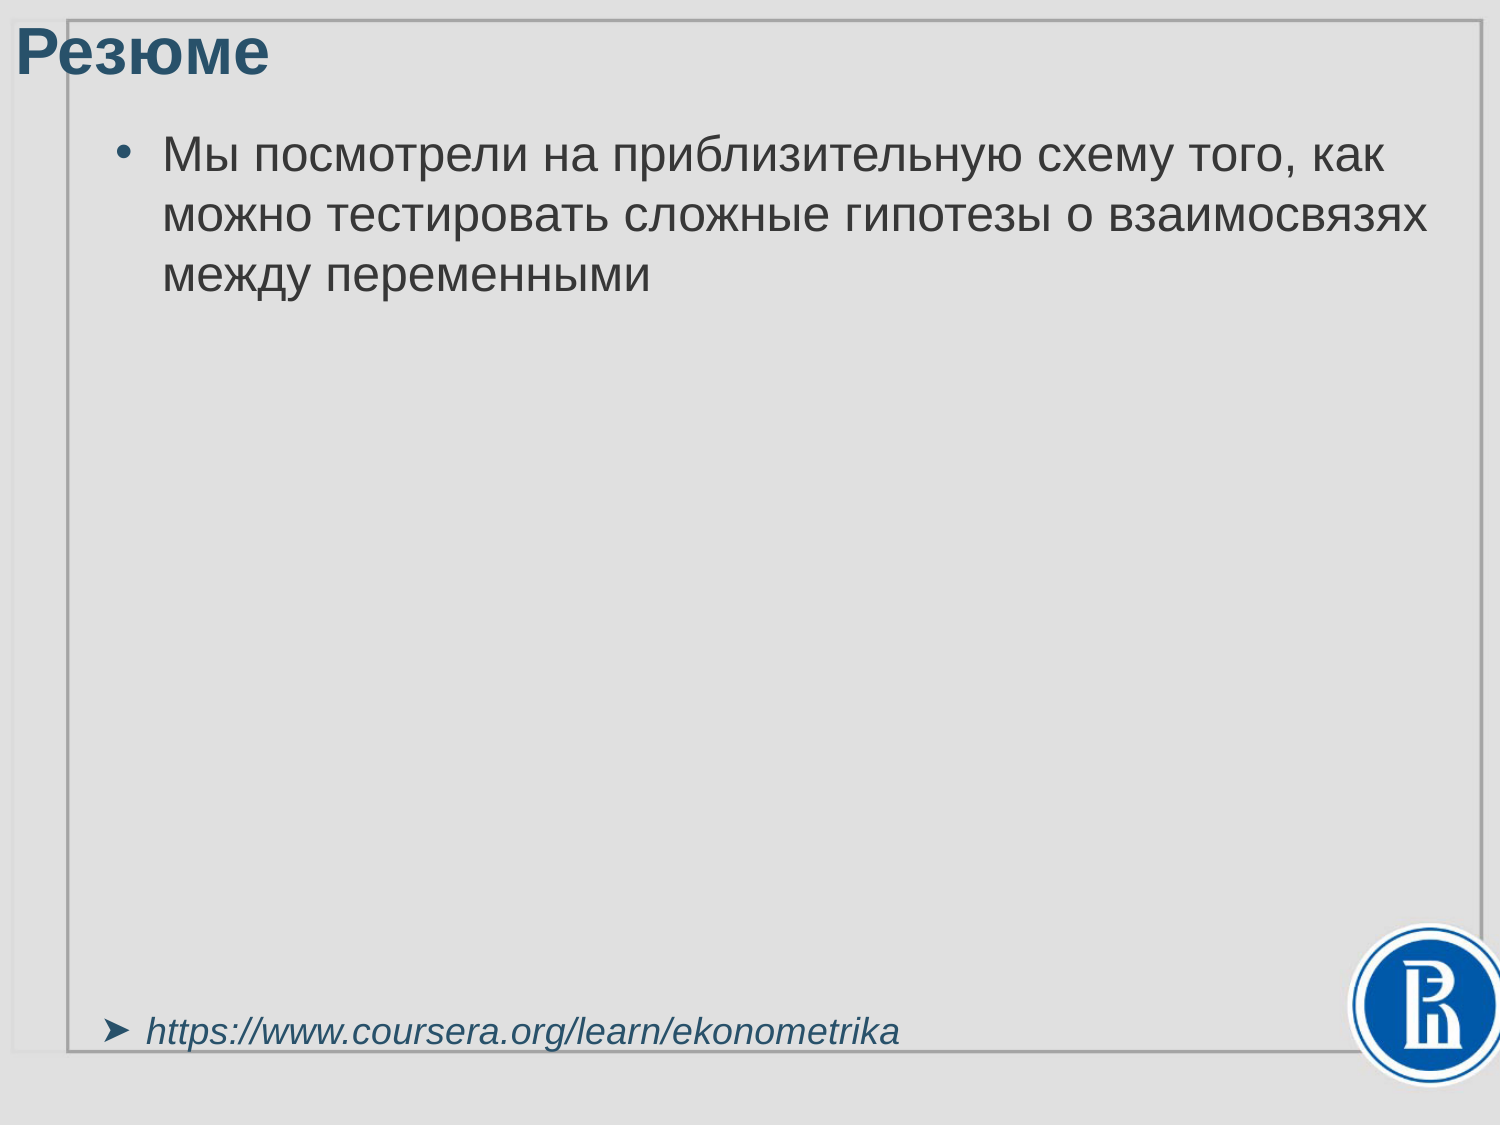

Резюме
Мы посмотрели на приблизительную схему того, как можно тестировать сложные гипотезы о взаимосвязях между переменными

https://www.coursera.org/learn/ekonometrika